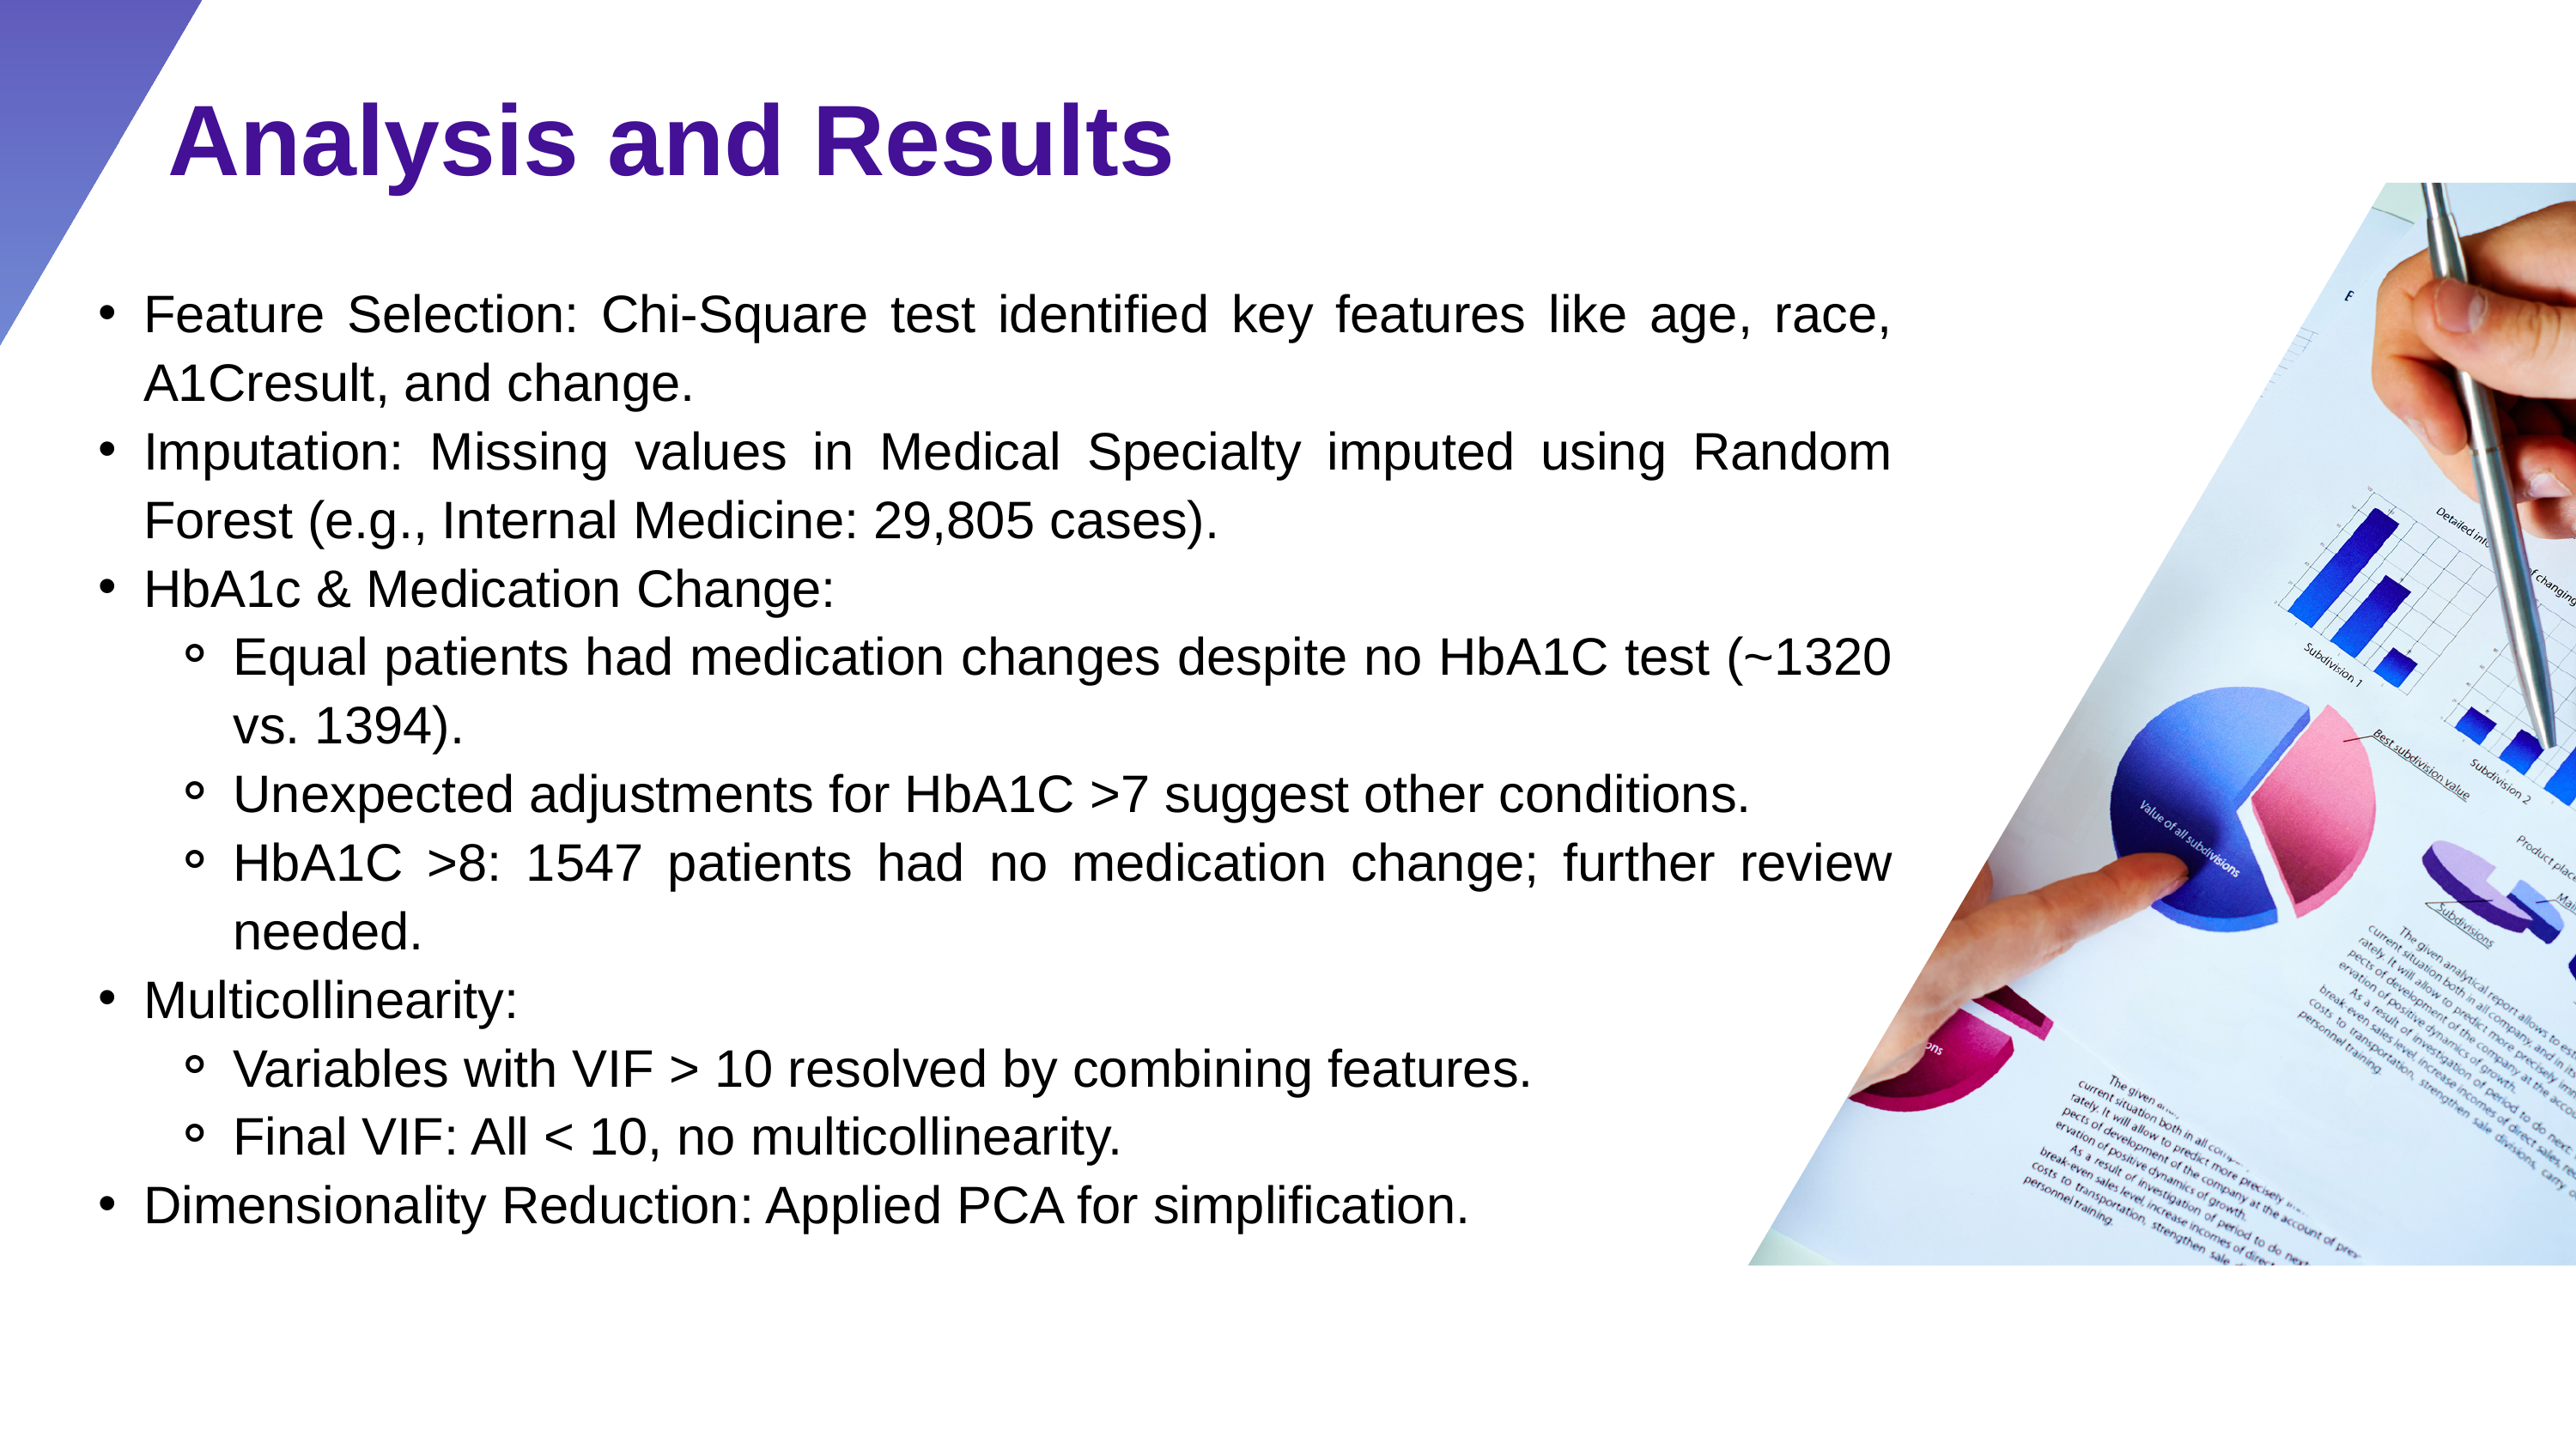

Analysis and Results

Feature Selection: Chi-Square test identified key features like age, race, A1Cresult, and change.
Imputation: Missing values in Medical Specialty imputed using Random Forest (e.g., Internal Medicine: 29,805 cases).
HbA1c & Medication Change:
Equal patients had medication changes despite no HbA1C test (~1320 vs. 1394).
Unexpected adjustments for HbA1C >7 suggest other conditions.
HbA1C >8: 1547 patients had no medication change; further review needed.
Multicollinearity:
Variables with VIF > 10 resolved by combining features.
Final VIF: All < 10, no multicollinearity.
Dimensionality Reduction: Applied PCA for simplification.